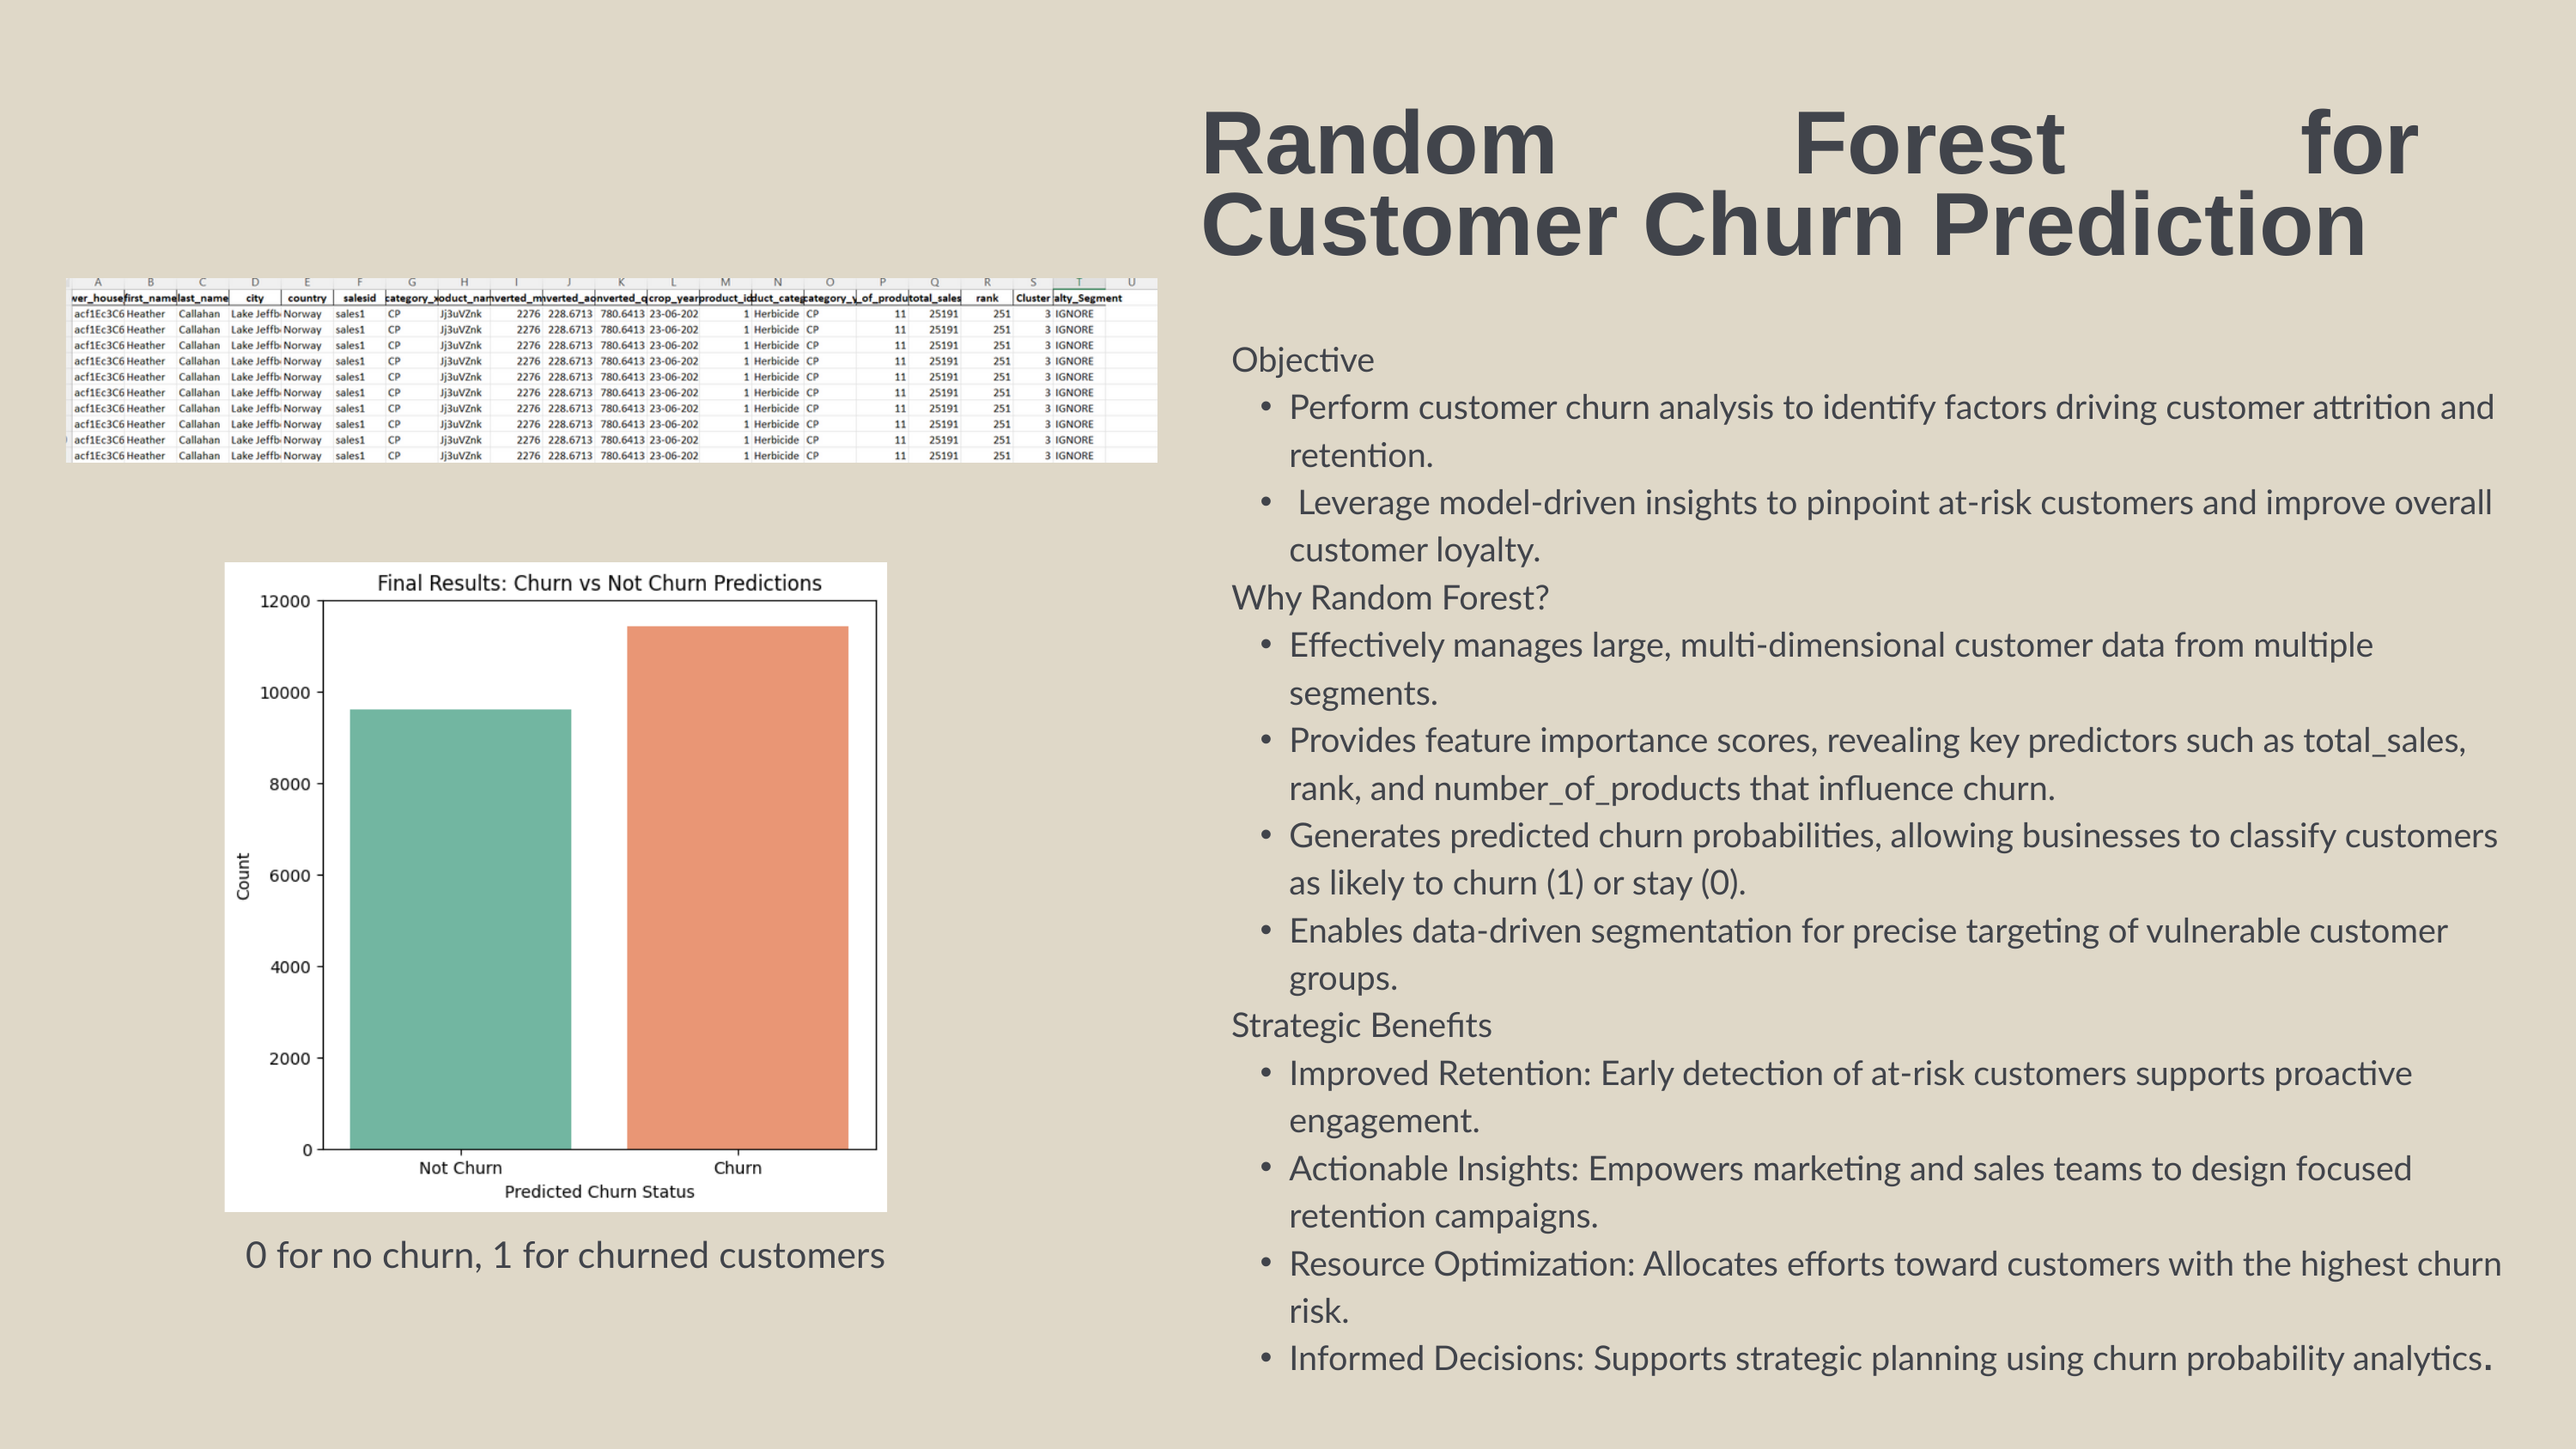

Random Forest for Customer Churn Prediction

Objective
Perform customer churn analysis to identify factors driving customer attrition and retention.
 Leverage model-driven insights to pinpoint at-risk customers and improve overall customer loyalty.
Why Random Forest?
Effectively manages large, multi-dimensional customer data from multiple segments.
Provides feature importance scores, revealing key predictors such as total_sales, rank, and number_of_products that influence churn.
Generates predicted churn probabilities, allowing businesses to classify customers as likely to churn (1) or stay (0).
Enables data-driven segmentation for precise targeting of vulnerable customer groups.
Strategic Benefits
Improved Retention: Early detection of at-risk customers supports proactive engagement.
Actionable Insights: Empowers marketing and sales teams to design focused retention campaigns.
Resource Optimization: Allocates efforts toward customers with the highest churn risk.
Informed Decisions: Supports strategic planning using churn probability analytics.

0 for no churn, 1 for churned customers